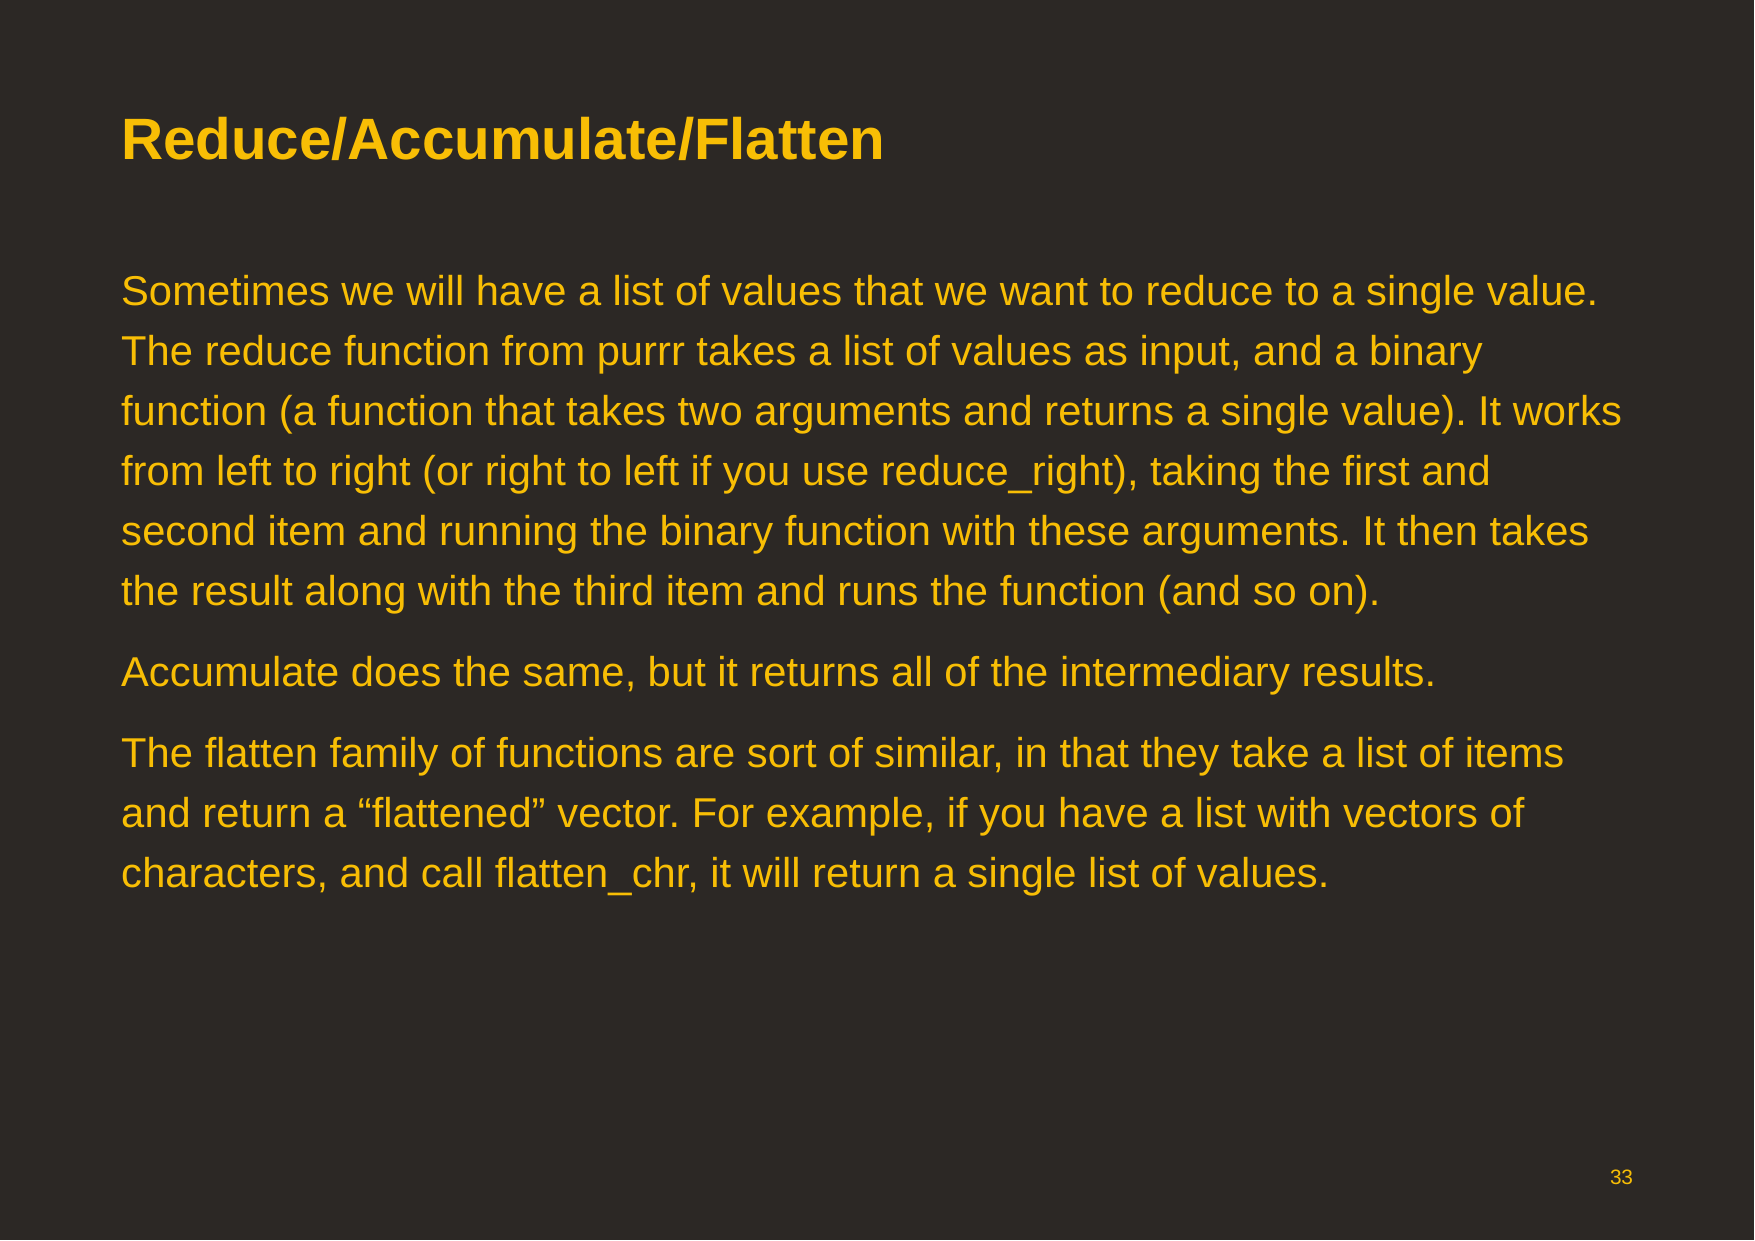

# Reduce/Accumulate/Flatten
Sometimes we will have a list of values that we want to reduce to a single value. The reduce function from purrr takes a list of values as input, and a binary function (a function that takes two arguments and returns a single value). It works from left to right (or right to left if you use reduce_right), taking the first and second item and running the binary function with these arguments. It then takes the result along with the third item and runs the function (and so on).
Accumulate does the same, but it returns all of the intermediary results.
The flatten family of functions are sort of similar, in that they take a list of items and return a “flattened” vector. For example, if you have a list with vectors of characters, and call flatten_chr, it will return a single list of values.

33